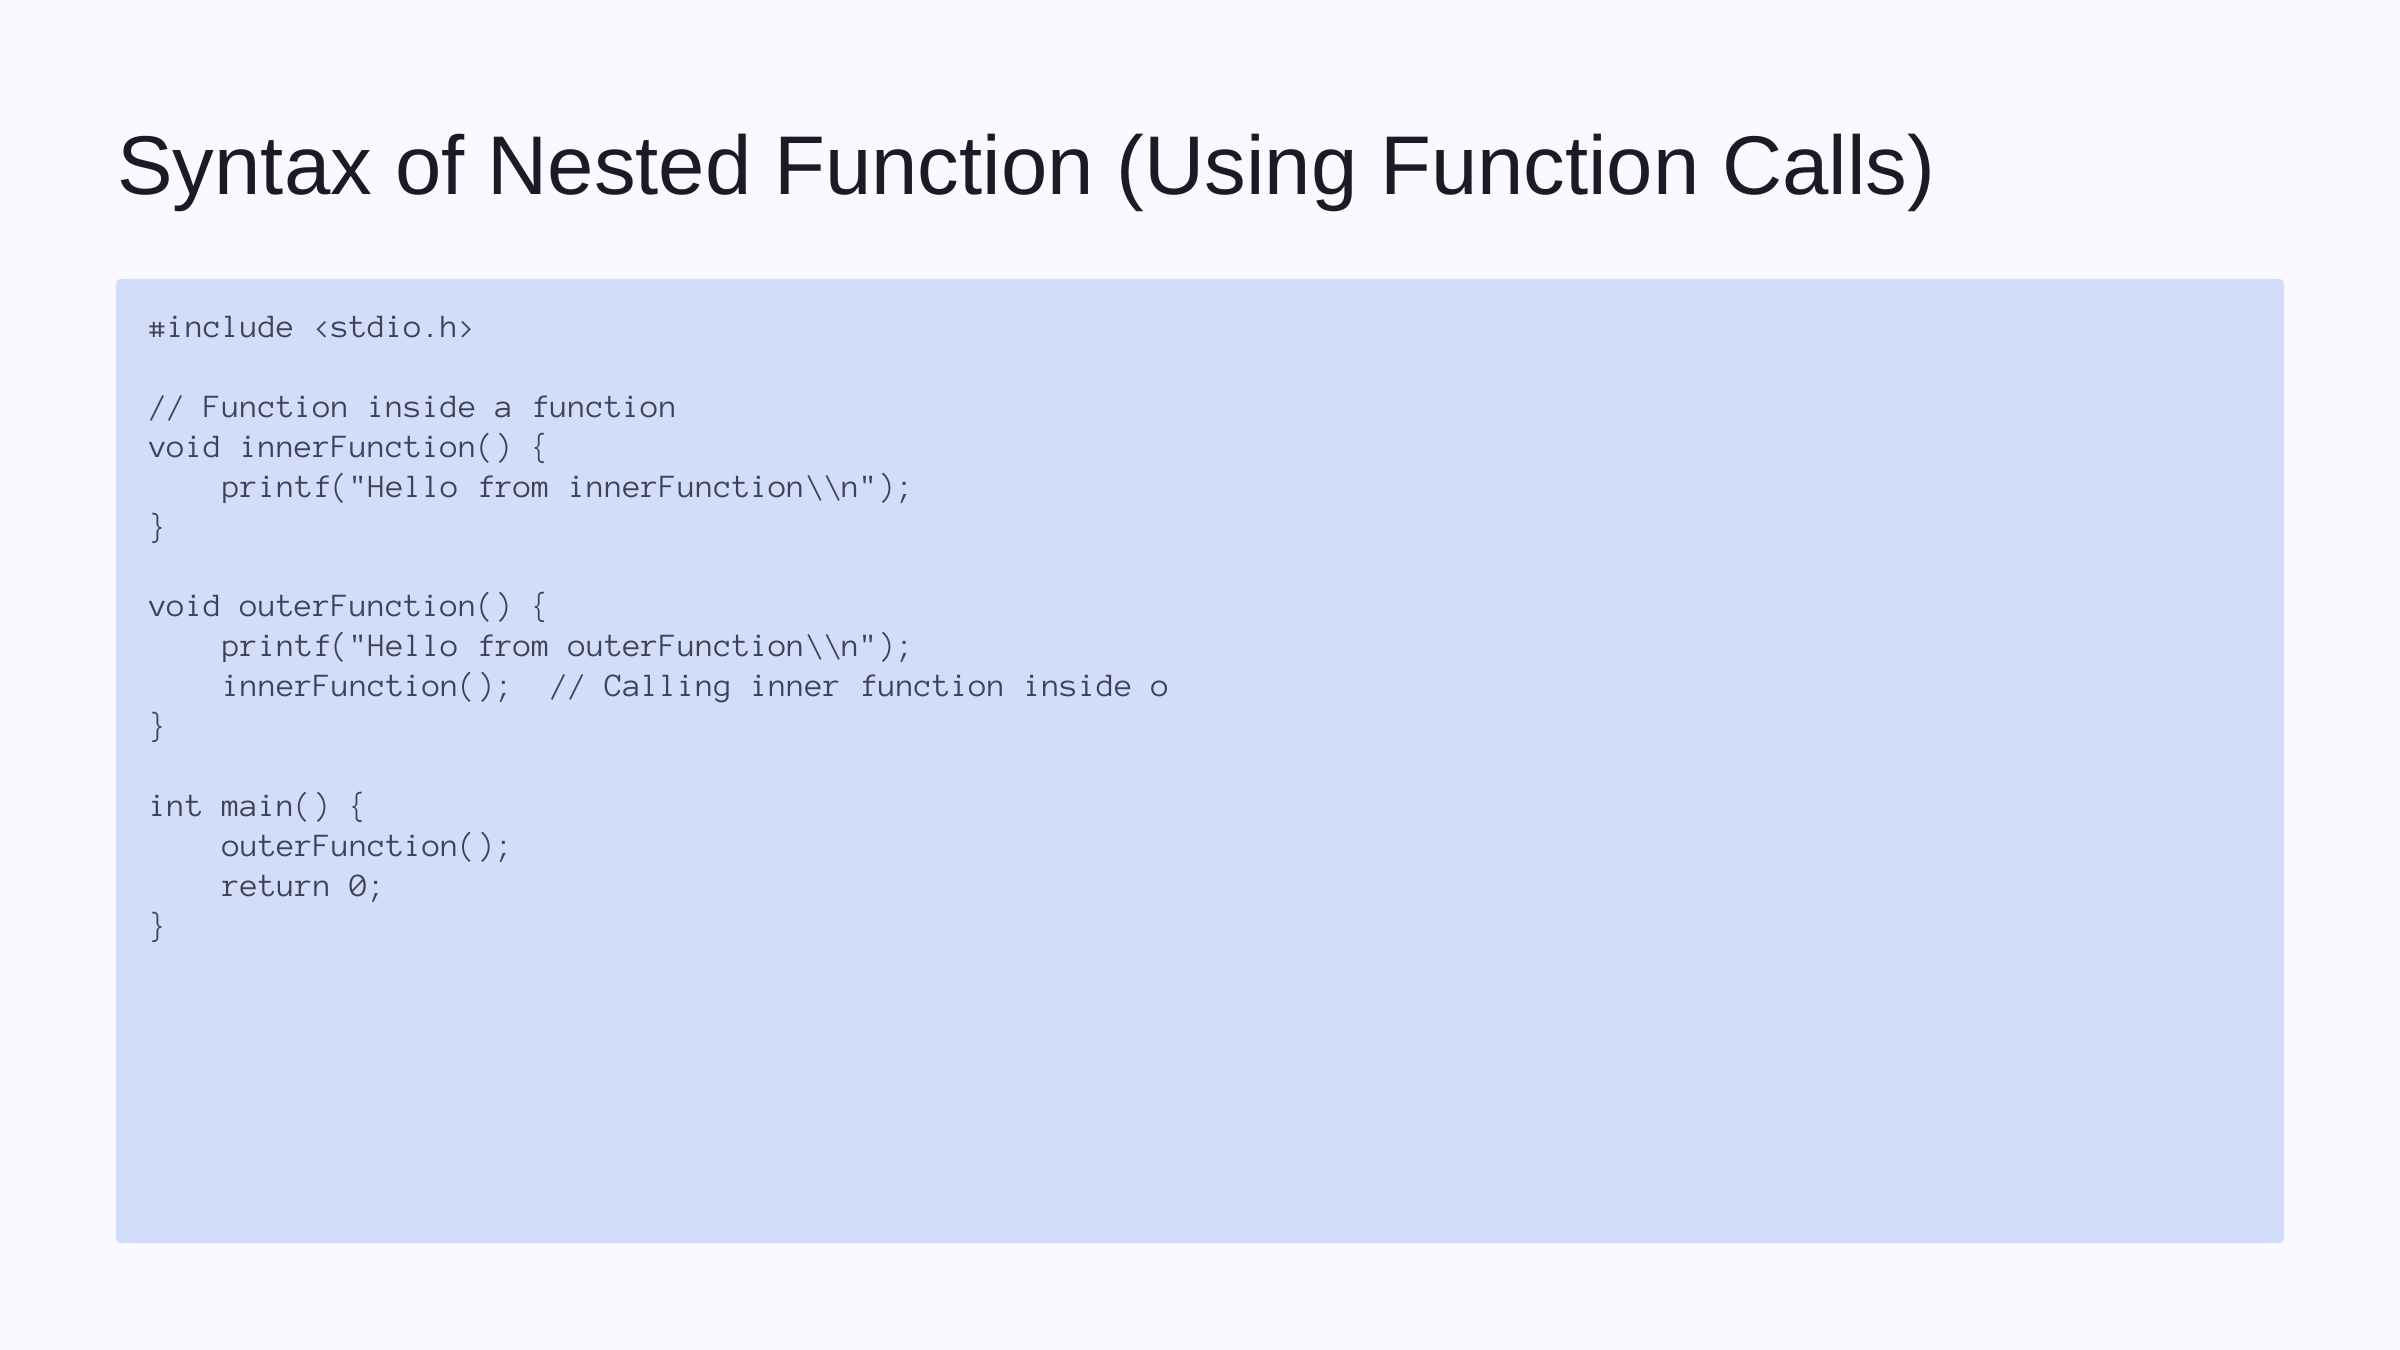

Syntax of Nested Function (Using Function Calls)

#include <stdio.h>

// Function inside a function
void innerFunction() {
    printf("Hello from innerFunction\\n");
}

void outerFunction() {
    printf("Hello from outerFunction\\n");
    innerFunction();  // Calling inner function inside o
}

int main() {
    outerFunction();
    return 0;
}